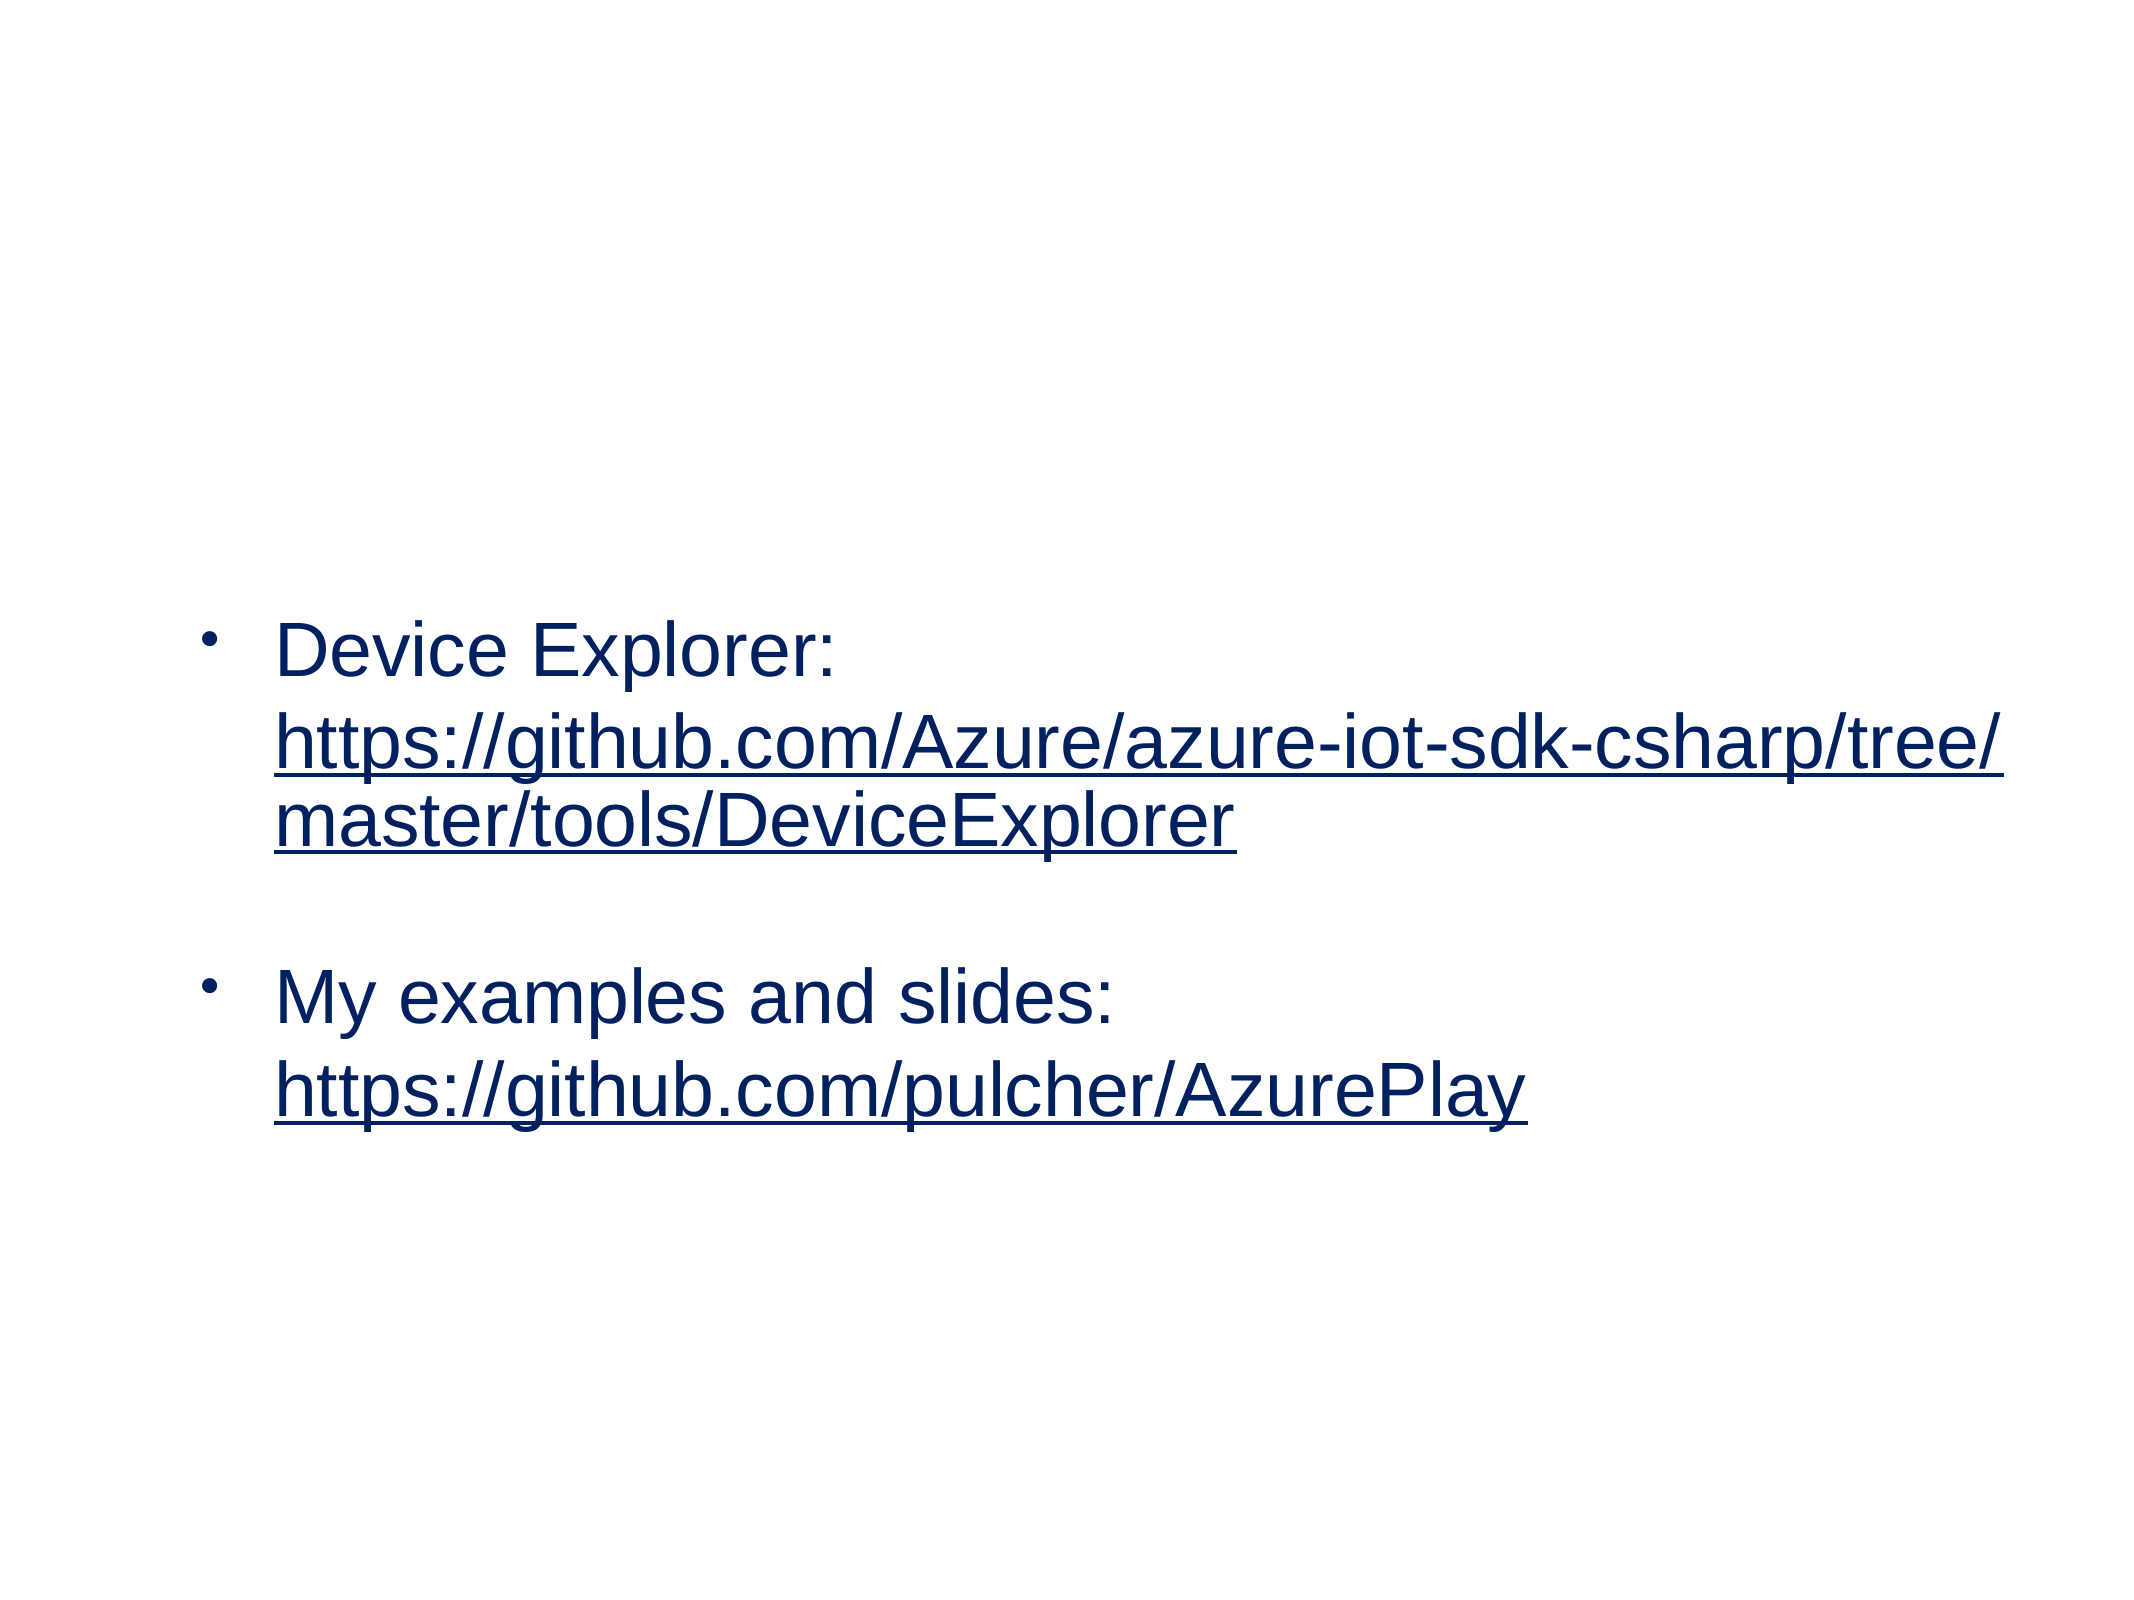

Device Explorer: https://github.com/Azure/azure-iot-sdk-csharp/tree/master/tools/DeviceExplorer
My examples and slides: https://github.com/pulcher/AzurePlay